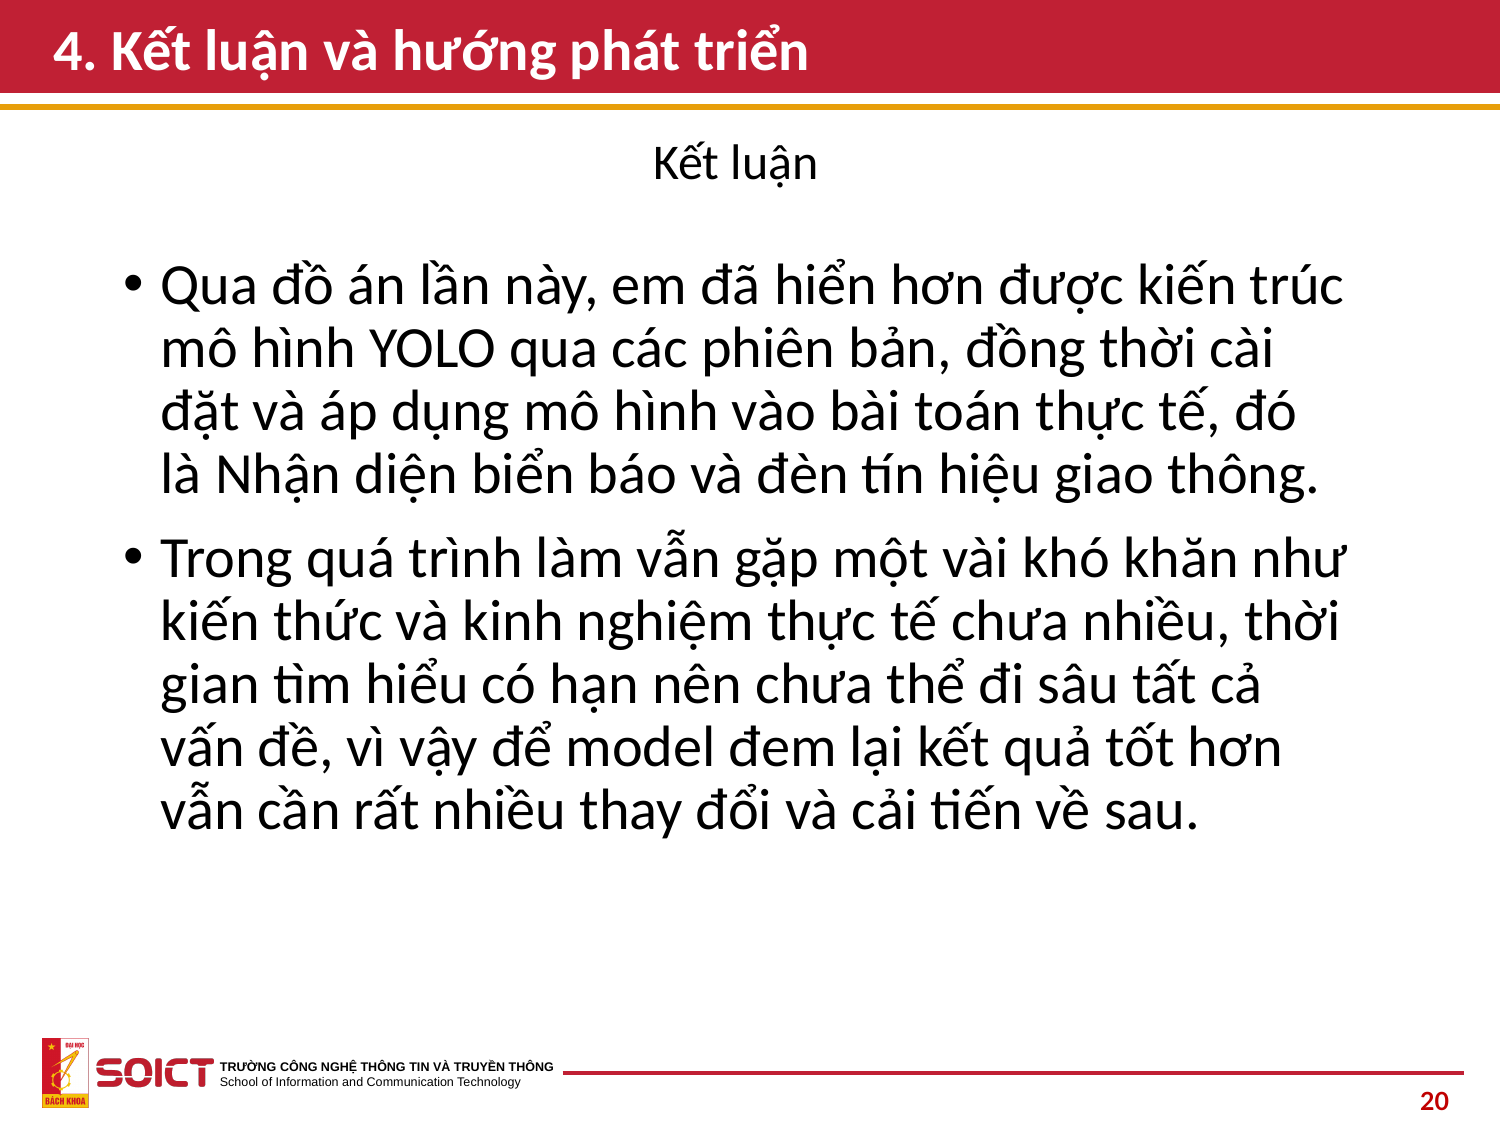

# 4. Kết luận và hướng phát triển
Kết luận
Qua đồ án lần này, em đã hiển hơn được kiến trúc mô hình YOLO qua các phiên bản, đồng thời cài đặt và áp dụng mô hình vào bài toán thực tế, đó là Nhận diện biển báo và đèn tín hiệu giao thông.
Trong quá trình làm vẫn gặp một vài khó khăn như kiến thức và kinh nghiệm thực tế chưa nhiều, thời gian tìm hiểu có hạn nên chưa thể đi sâu tất cả vấn đề, vì vậy để model đem lại kết quả tốt hơn vẫn cần rất nhiều thay đổi và cải tiến về sau.
20